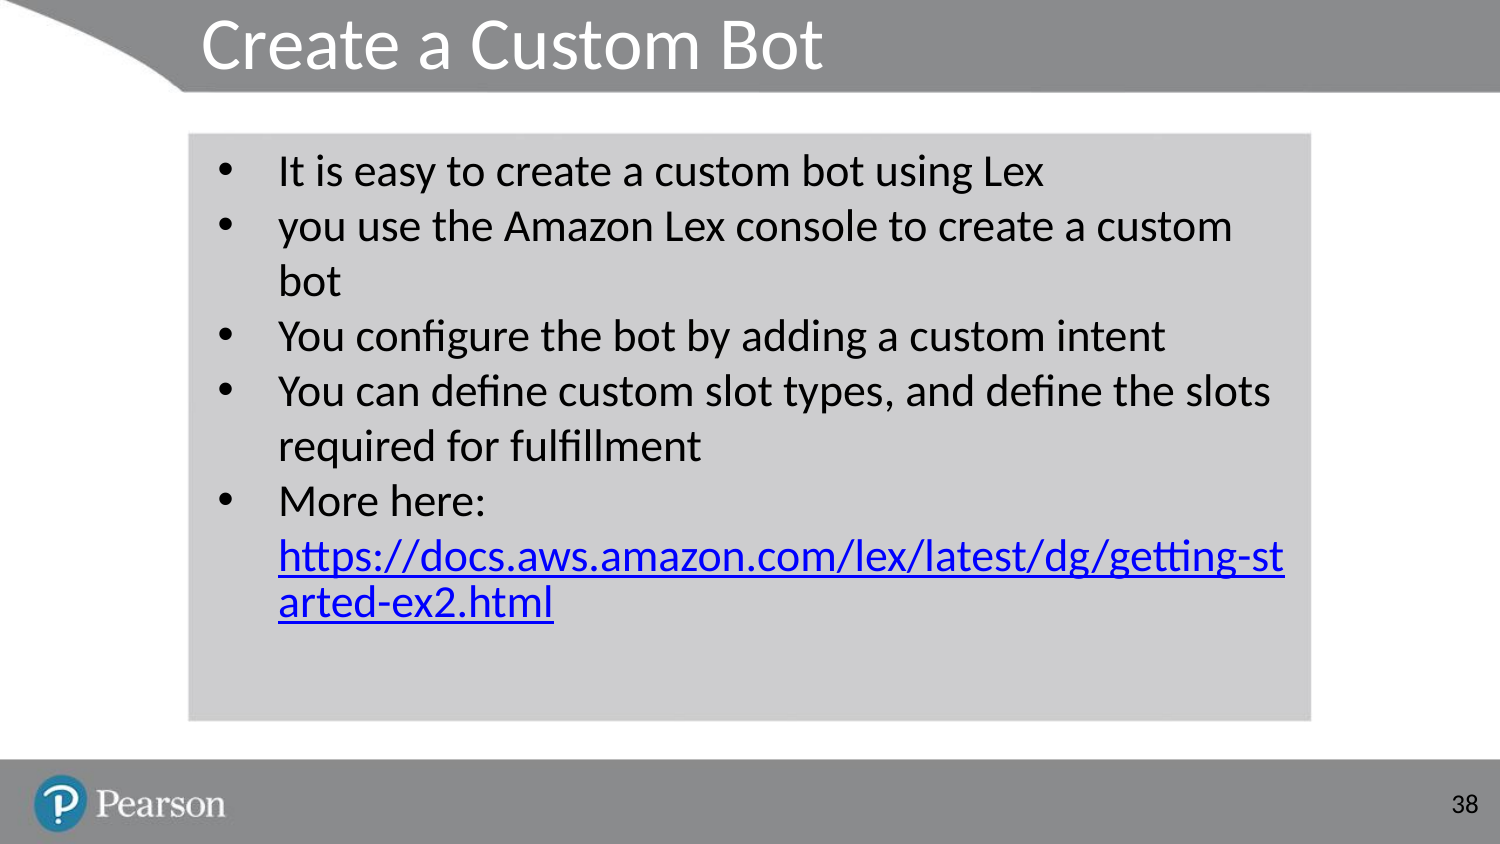

# Create a Custom Bot
It is easy to create a custom bot using Lex
you use the Amazon Lex console to create a custom bot
You configure the bot by adding a custom intent
You can define custom slot types, and define the slots required for fulfillment
More here: https://docs.aws.amazon.com/lex/latest/dg/getting-started-ex2.html
38